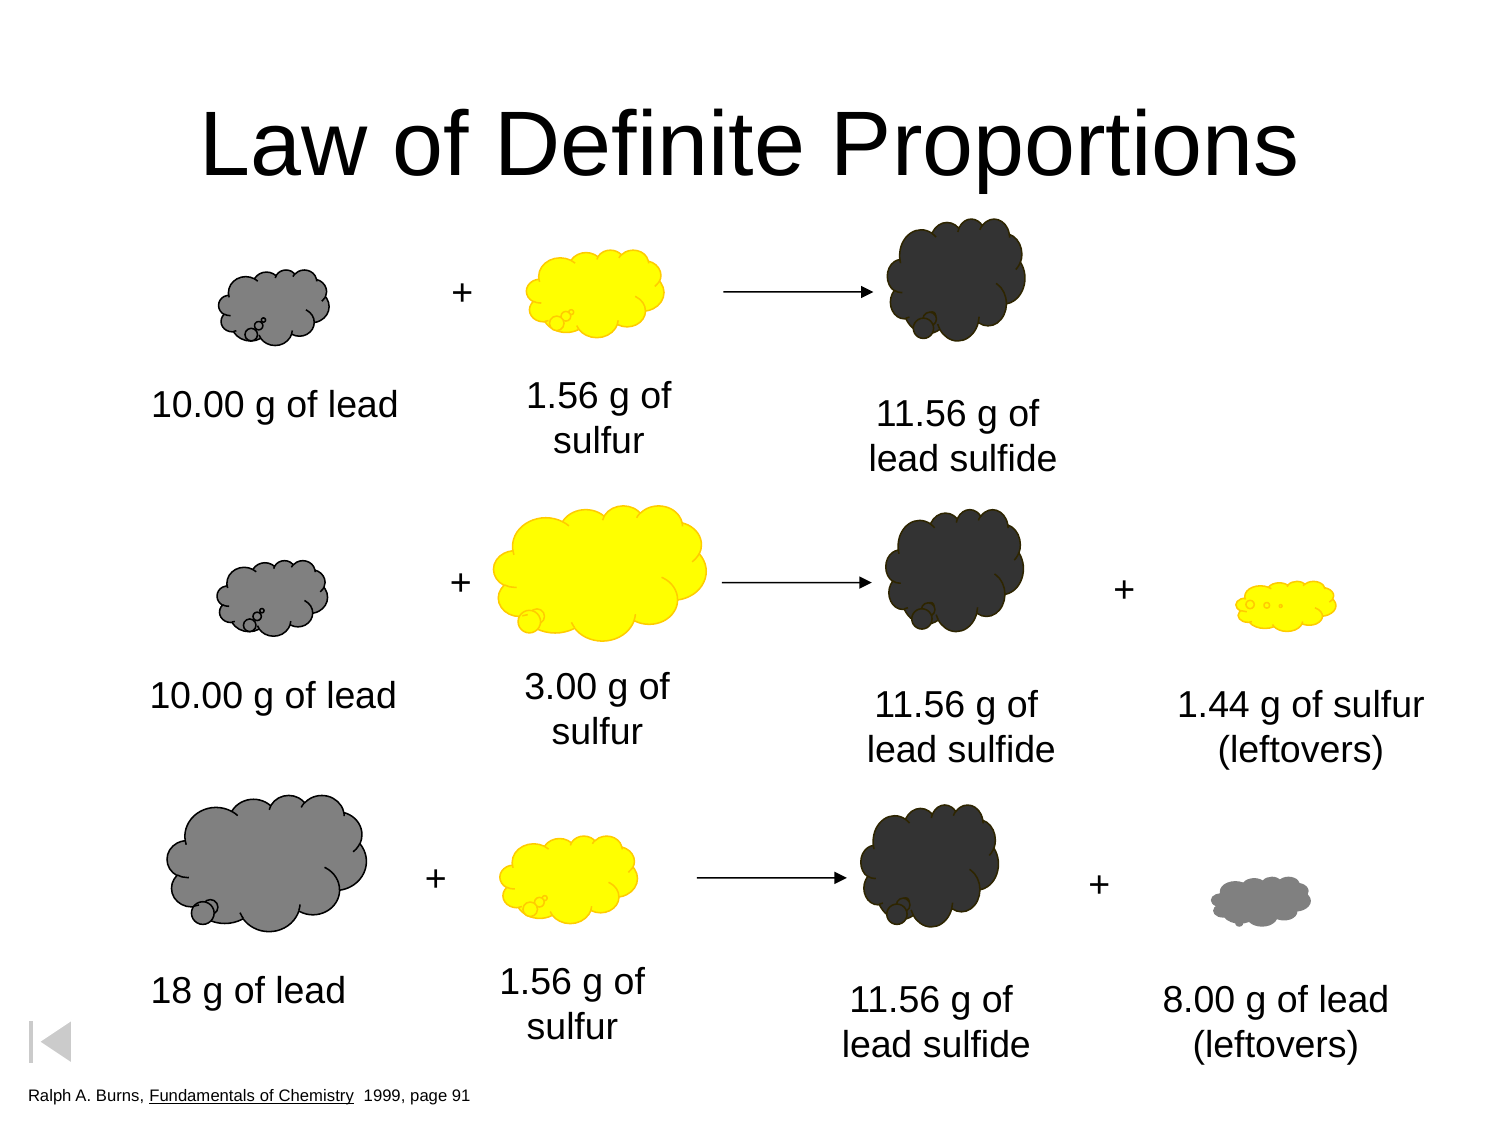

# Law of Definite Proportions

11.56 g of
lead sulfide

1.56 g of
sulfur
+

10.00 g of lead

3.00 g of
sulfur

11.56 g of
lead sulfide
+
+

10.00 g of lead

1.44 g of sulfur
(leftovers)

18 g of lead

11.56 g of
lead sulfide

1.56 g of
sulfur
+
+

8.00 g of lead
(leftovers)

Ralph A. Burns, Fundamentals of Chemistry  1999, page 91